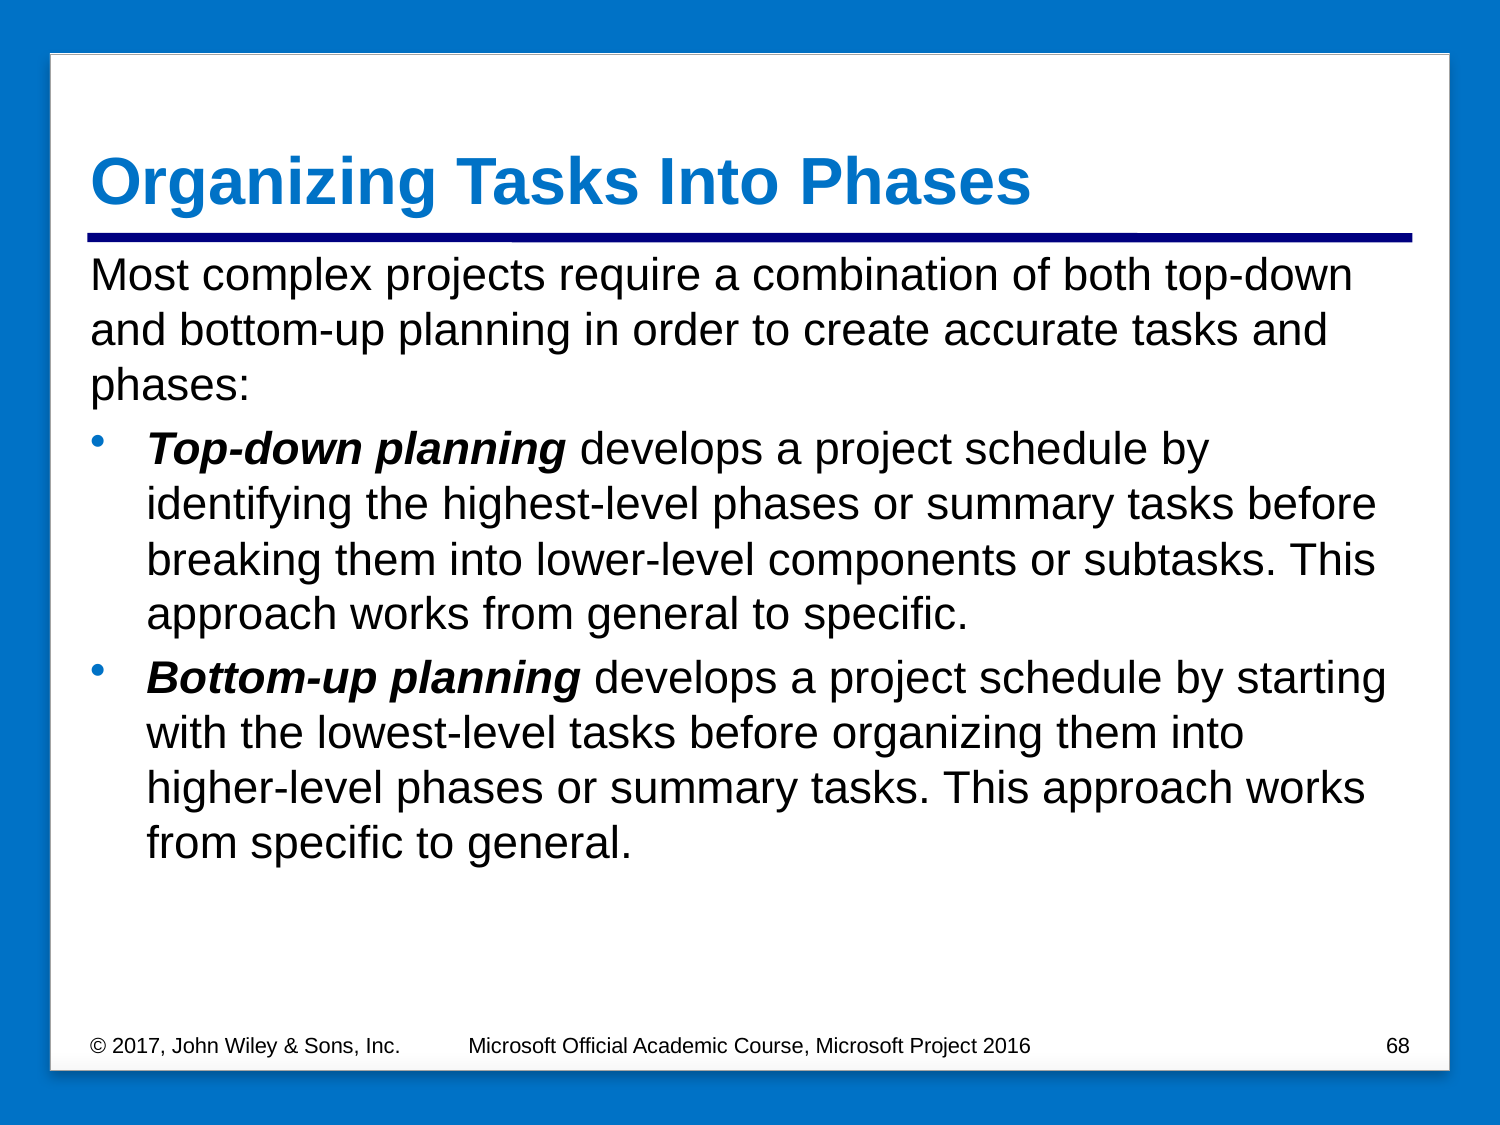

# Organizing Tasks Into Phases
Most complex projects require a combination of both top-down and bottom-up planning in order to create accurate tasks and phases:
Top-down planning develops a project schedule by identifying the highest-level phases or summary tasks before breaking them into lower-level components or subtasks. This approach works from general to specific.
Bottom-up planning develops a project schedule by starting with the lowest-level tasks before organizing them into higher-level phases or summary tasks. This approach works from specific to general.
© 2017, John Wiley & Sons, Inc.
Microsoft Official Academic Course, Microsoft Project 2016
68